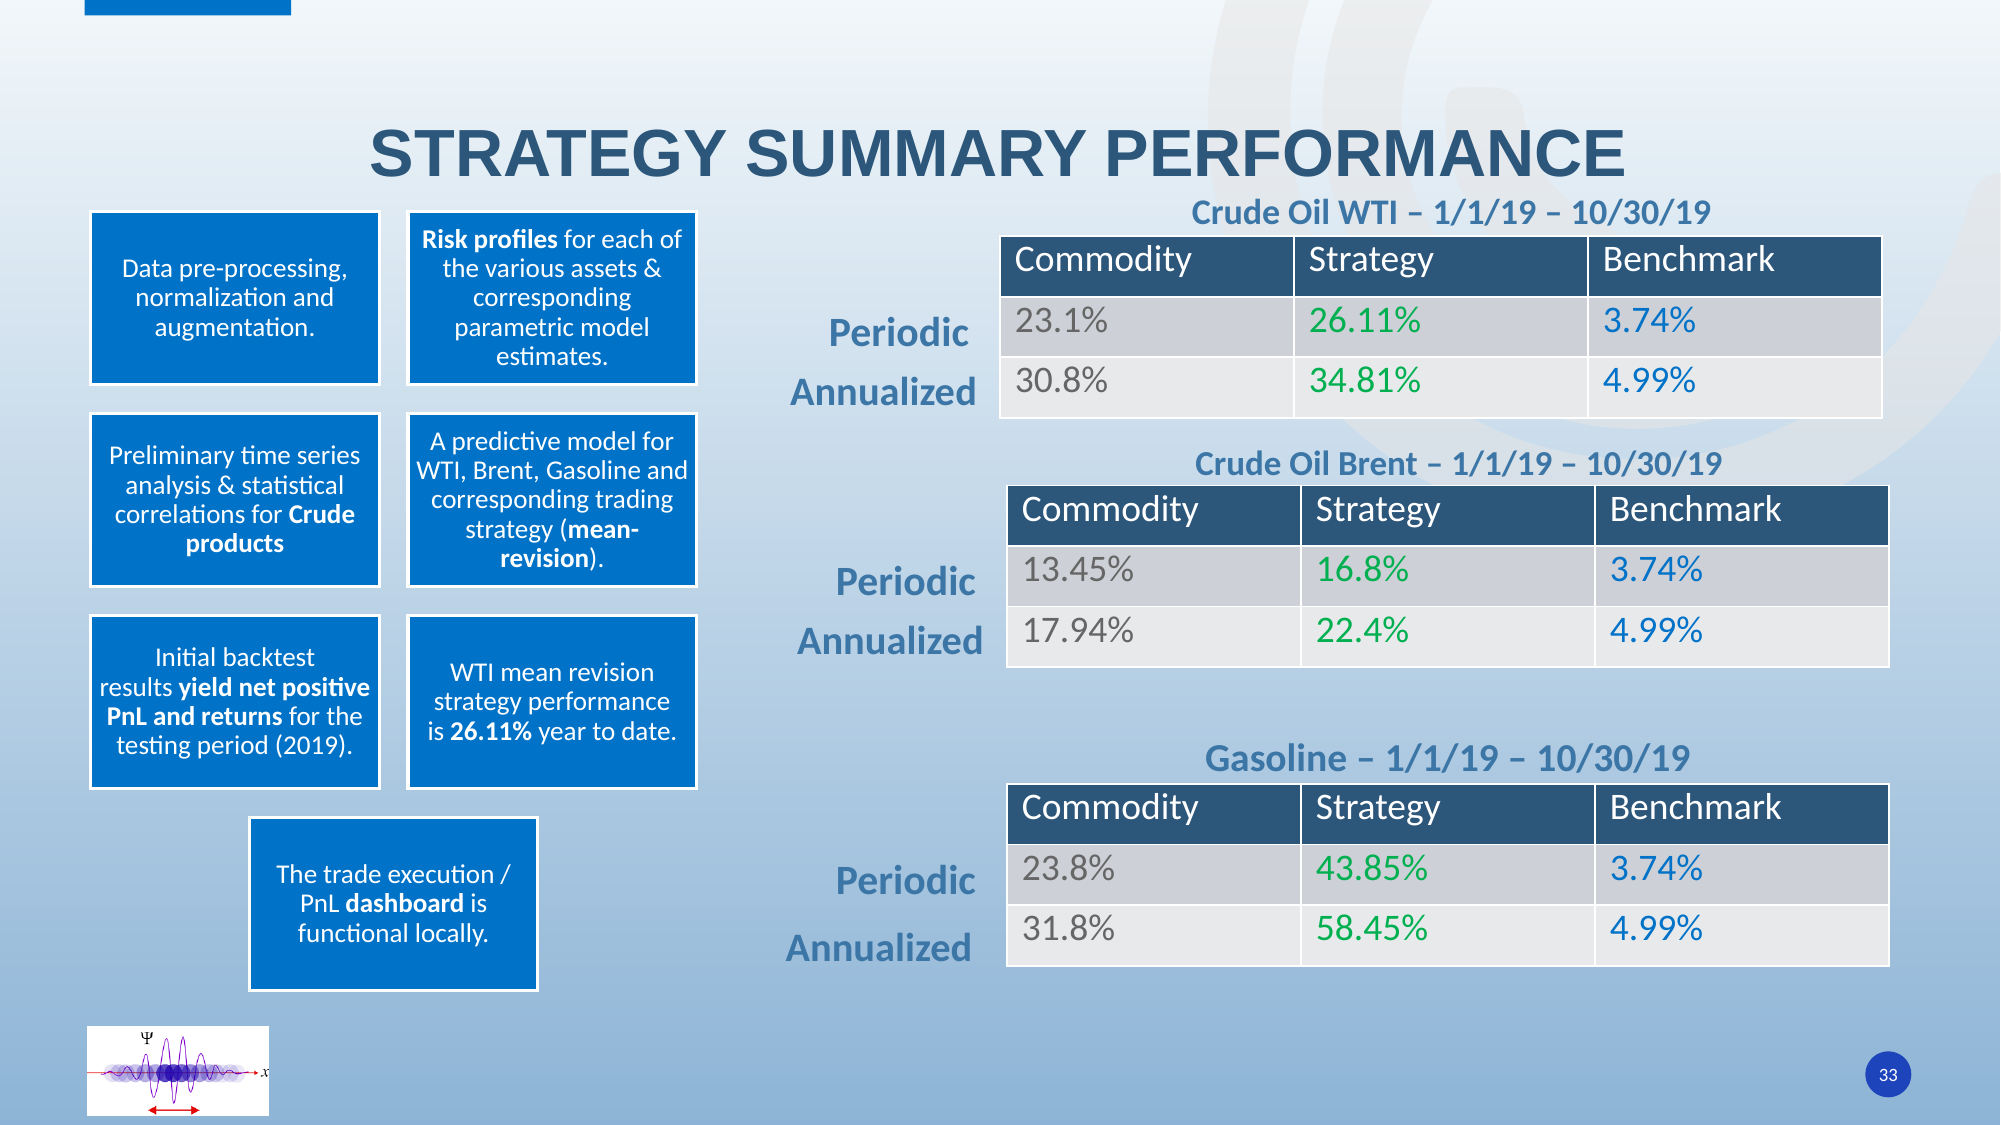

# strategy Summary performance
Crude Oil WTI – 1/1/19 – 10/30/19
Data pre-processing, normalization and augmentation.
Risk profiles for each of the various assets & corresponding parametric model estimates.
Preliminary time series analysis & statistical correlations for Crude products
A predictive model for WTI, Brent, Gasoline and corresponding trading strategy (mean-revision).
Initial backtest results yield net positive PnL and returns for the testing period (2019).
WTI mean revision strategy performance is 26.11% year to date.
The trade execution / PnL dashboard is functional locally.
| Commodity | Strategy | Benchmark |
| --- | --- | --- |
| 23.1% | 26.11% | 3.74% |
| 30.8% | 34.81% | 4.99% |
Periodic
Annualized
Crude Oil Brent – 1/1/19 – 10/30/19
| Commodity | Strategy | Benchmark |
| --- | --- | --- |
| 13.45% | 16.8% | 3.74% |
| 17.94% | 22.4% | 4.99% |
Crude Oil - Brent
Periodic
Annualized
Gasoline – 1/1/19 – 10/30/19
| Commodity | Strategy | Benchmark |
| --- | --- | --- |
| 23.8% | 43.85% | 3.74% |
| 31.8% | 58.45% | 4.99% |
Periodic
Annualized
33